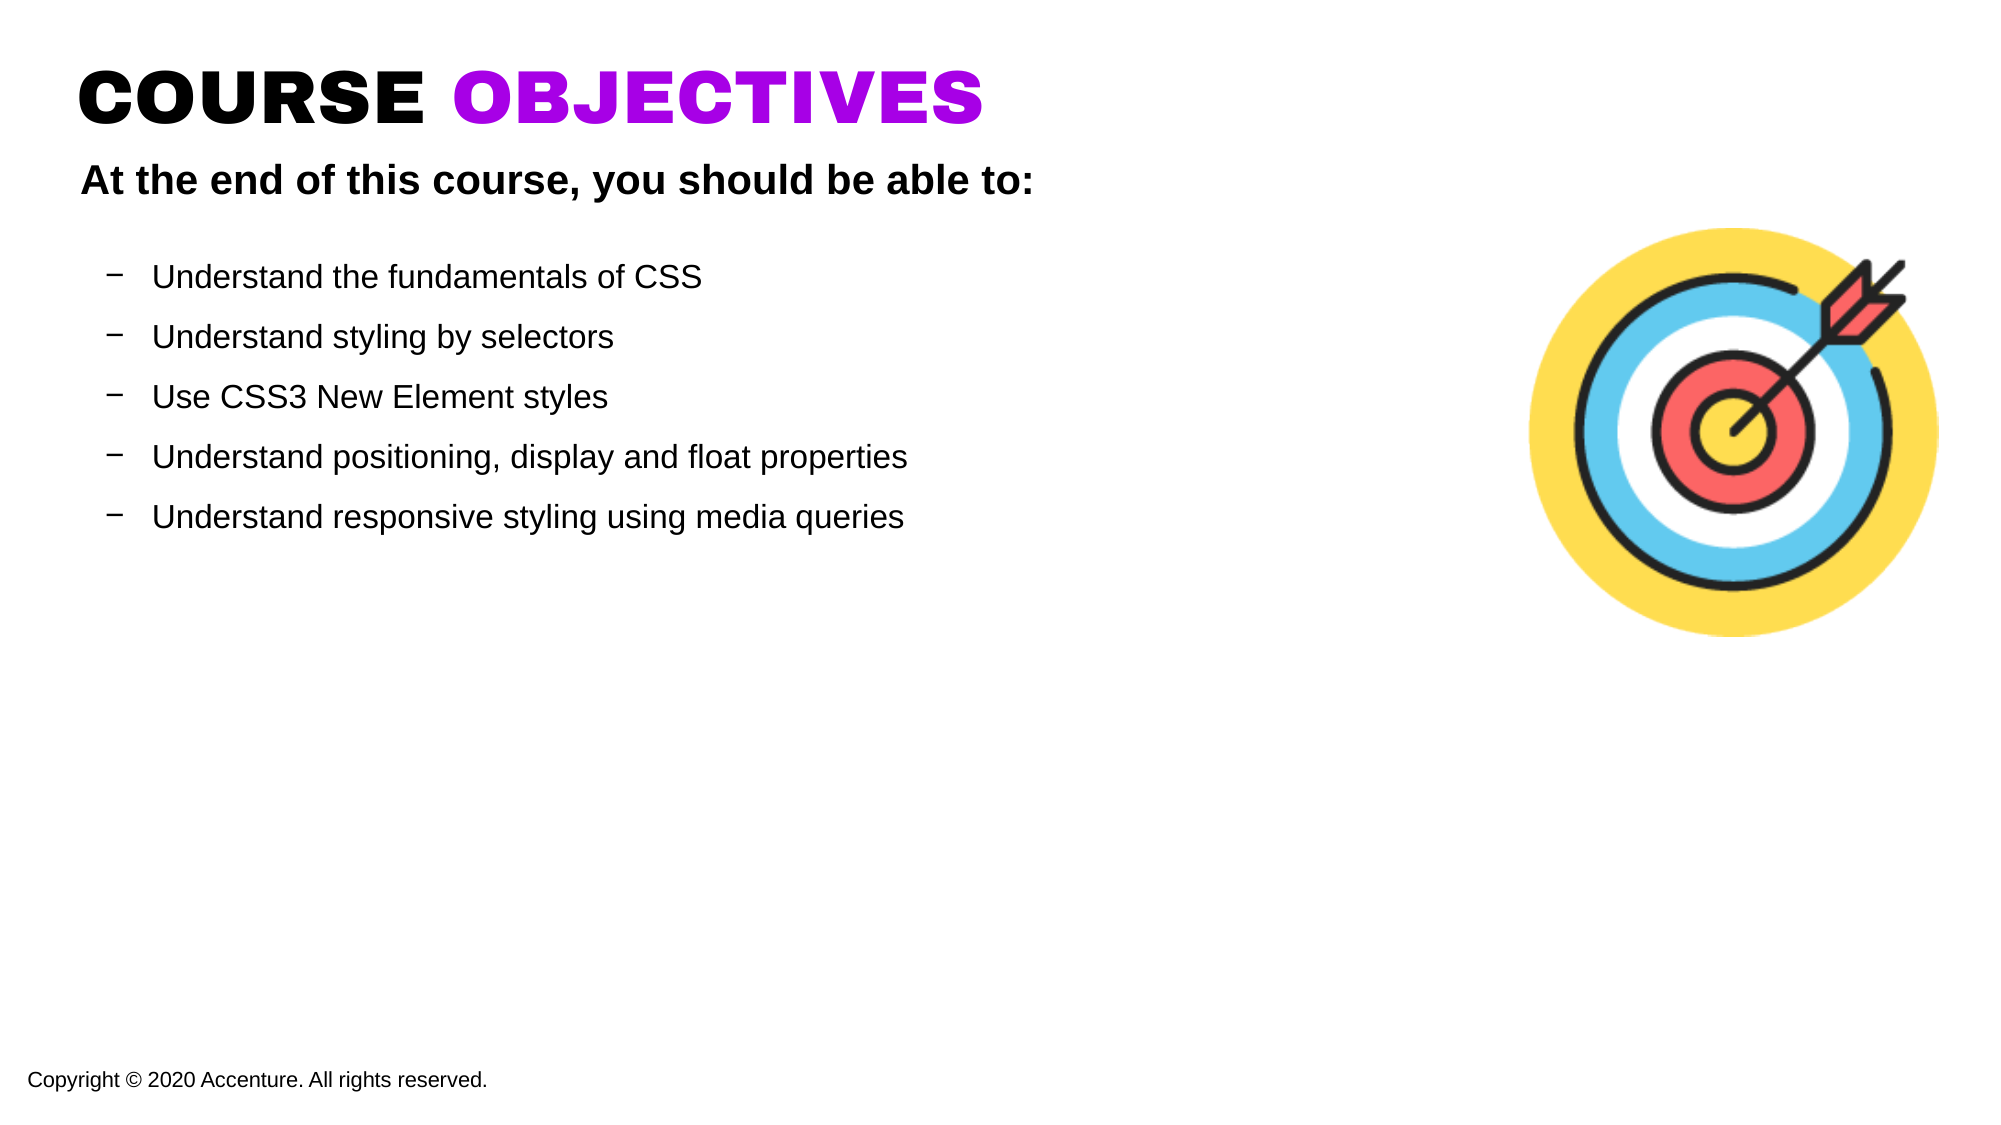

Understand the fundamentals of CSS
Understand styling by selectors
Use CSS3 New Element styles
Understand positioning, display and float properties
Understand responsive styling using media queries